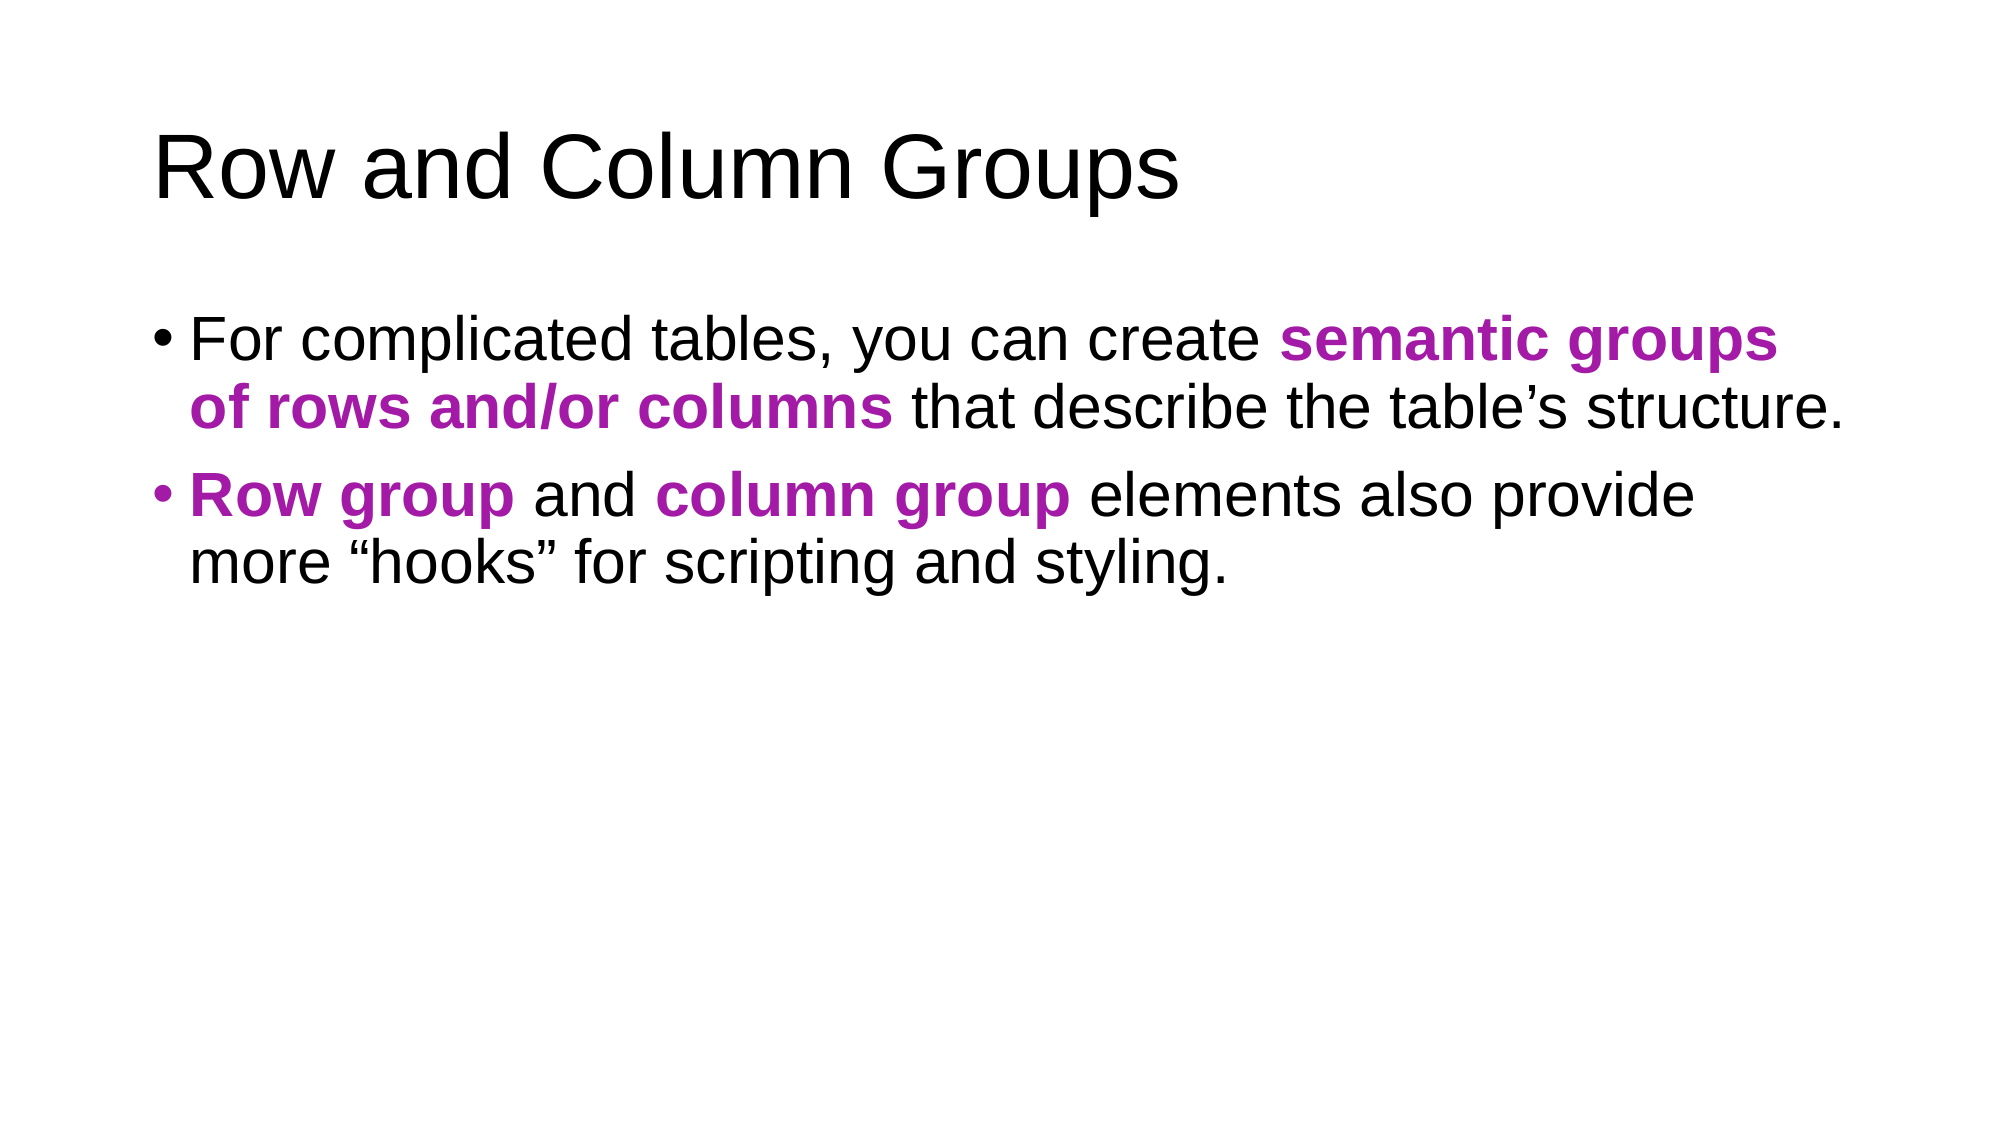

# Row and Column Groups
For complicated tables, you can create semantic groups of rows and/or columns that describe the table’s structure.
Row group and column group elements also provide more “hooks” for scripting and styling.